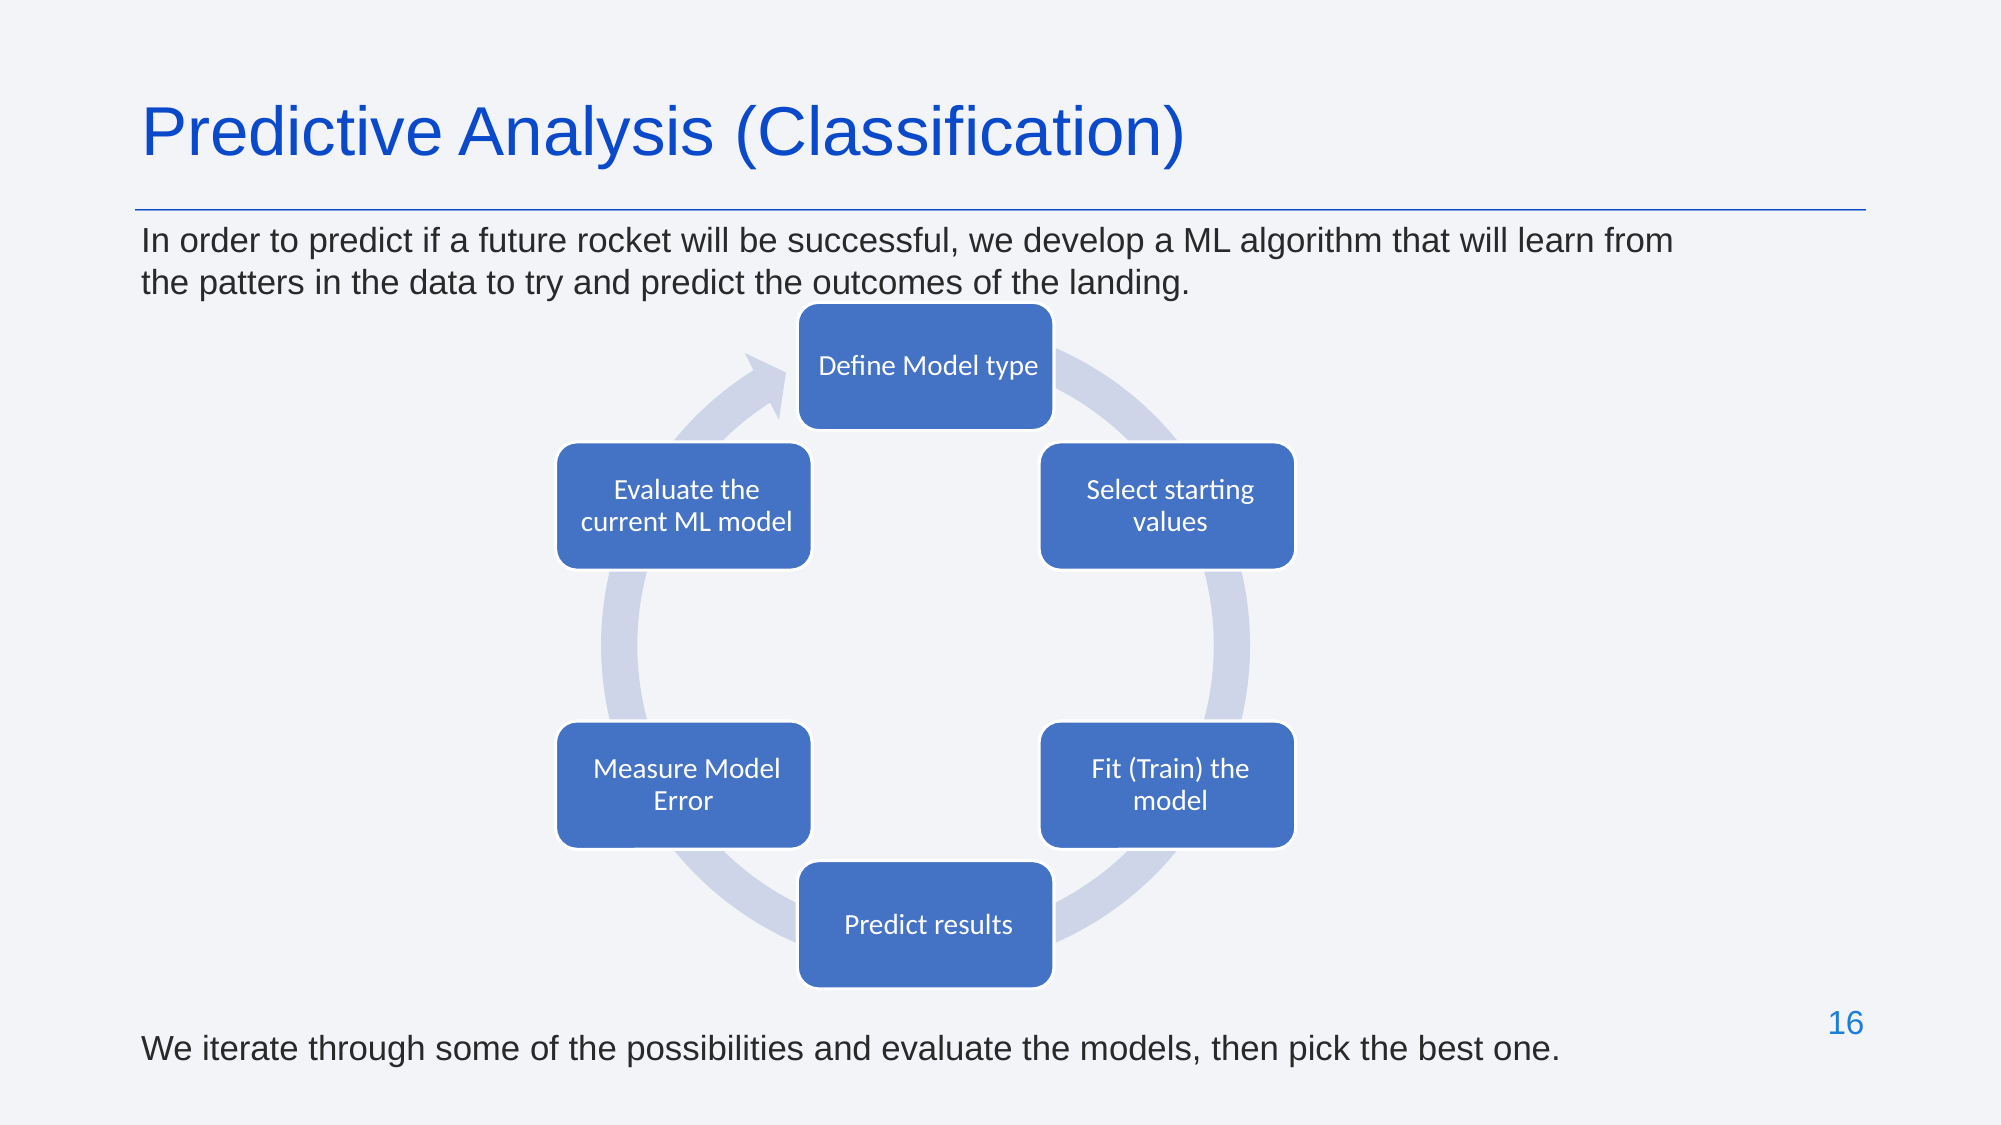

Predictive Analysis (Classification)
In order to predict if a future rocket will be successful, we develop a ML algorithm that will learn from the patters in the data to try and predict the outcomes of the landing.

We iterate through some of the possibilities and evaluate the models, then pick the best one.
Define Model type
Select starting values
Fit (Train) the model
Predict results
Measure Model Error
Evaluate the current ML model
16